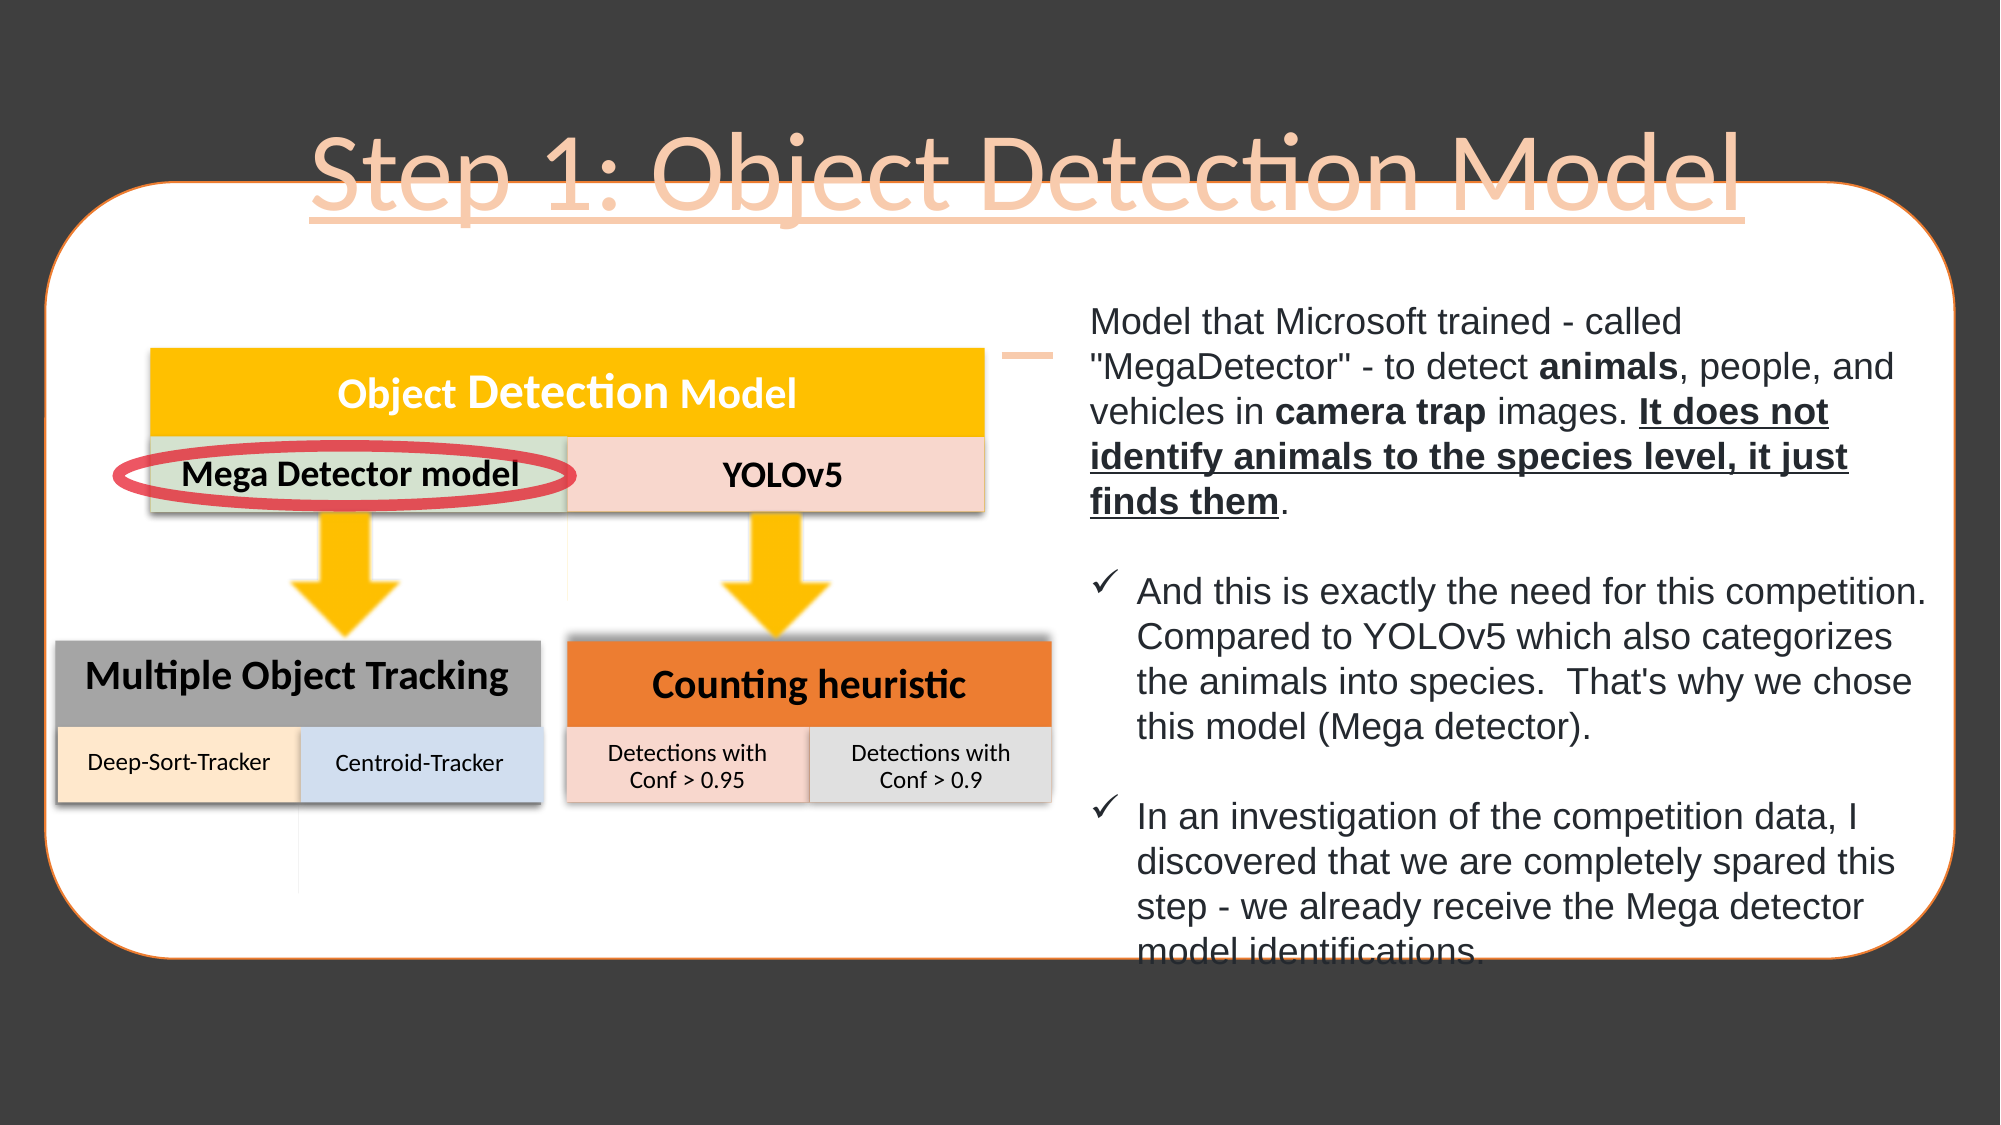

Step 1: Object Detection Model

Model that Microsoft trained - called "MegaDetector" - to detect animals, people, and vehicles in camera trap images. It does not identify animals to the species level, it just finds them.

And this is exactly the need for this competition. Compared to YOLOv5 which also categorizes the animals into species.  That's why we chose this model (Mega detector).
In an investigation of the competition data, I discovered that we are completely spared this step - we already receive the Mega detector model identifications.

Object Detection Model

Mega Detector model

YOLOv5

Multiple Object Tracking
Centroid-Tracker
Deep-Sort-Tracker

Detections with Conf > 0.9

Detections with Conf > 0.95
Counting heuristic